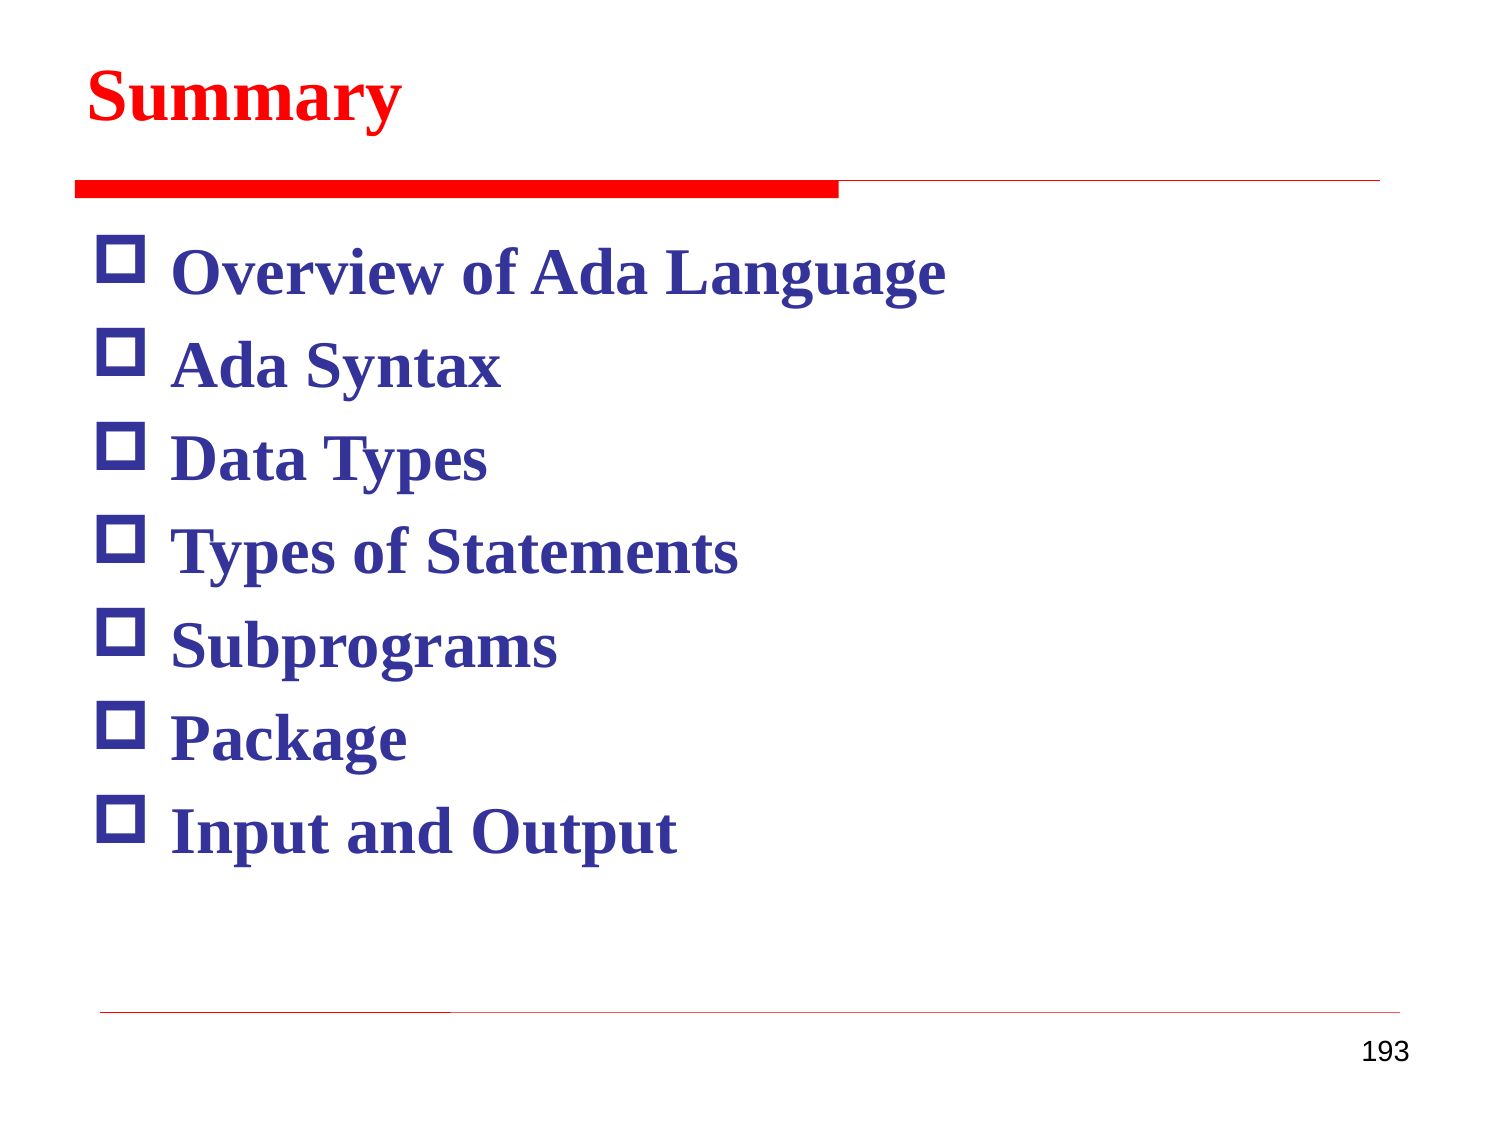

# Summary
 Overview of Ada Language
 Ada Syntax
 Data Types
 Types of Statements
 Subprograms
 Package
 Input and Output

193